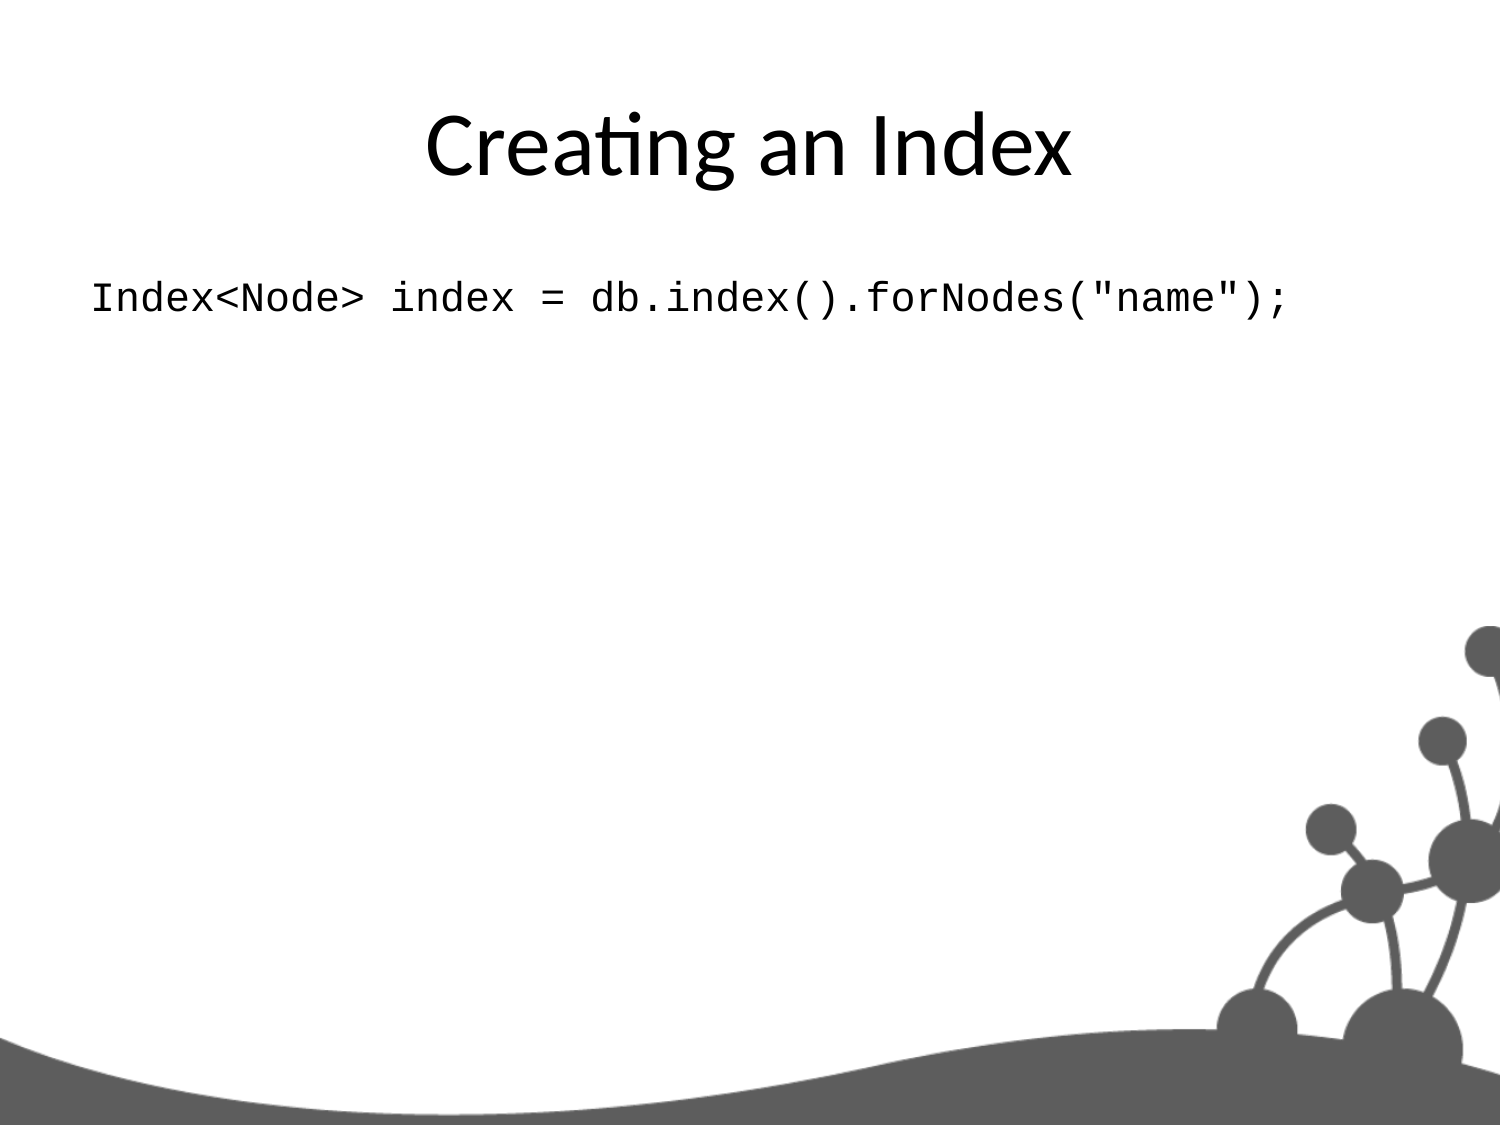

# Creating an Index
Index<Node> index = db.index().forNodes("name");